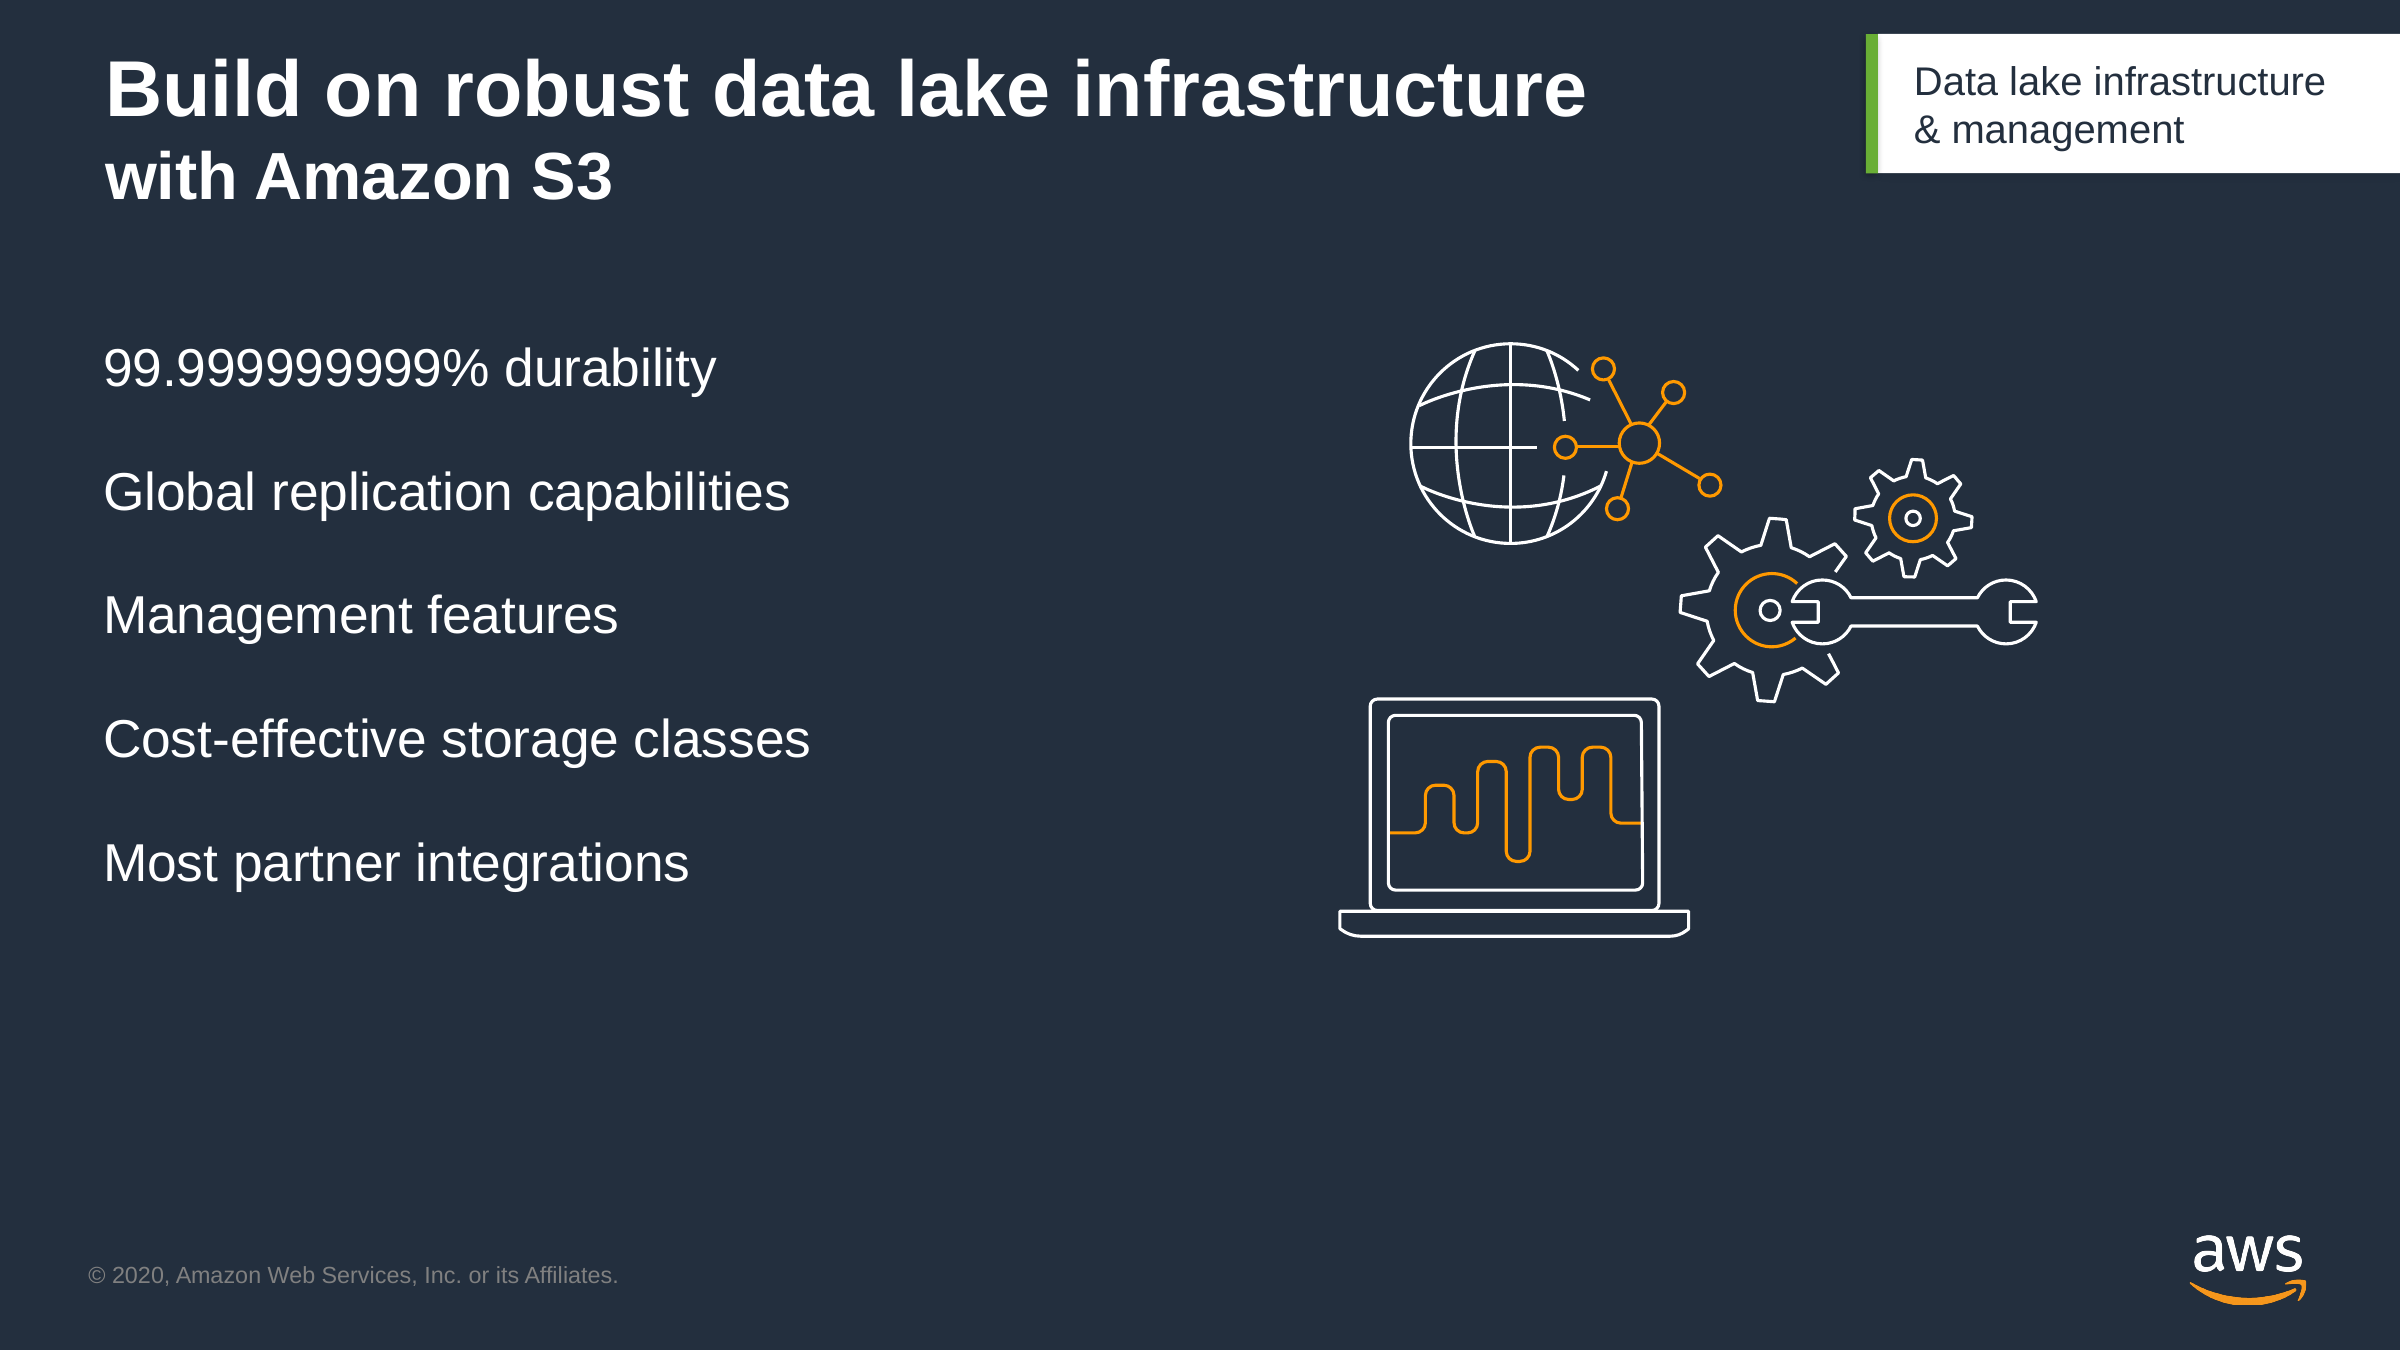

# Build on robust data lake infrastructure with Amazon S3
Data lake infrastructure
& management

99.999999999% durability
Global replication capabilities
Management features
Cost-effective storage classes
Most partner integrations